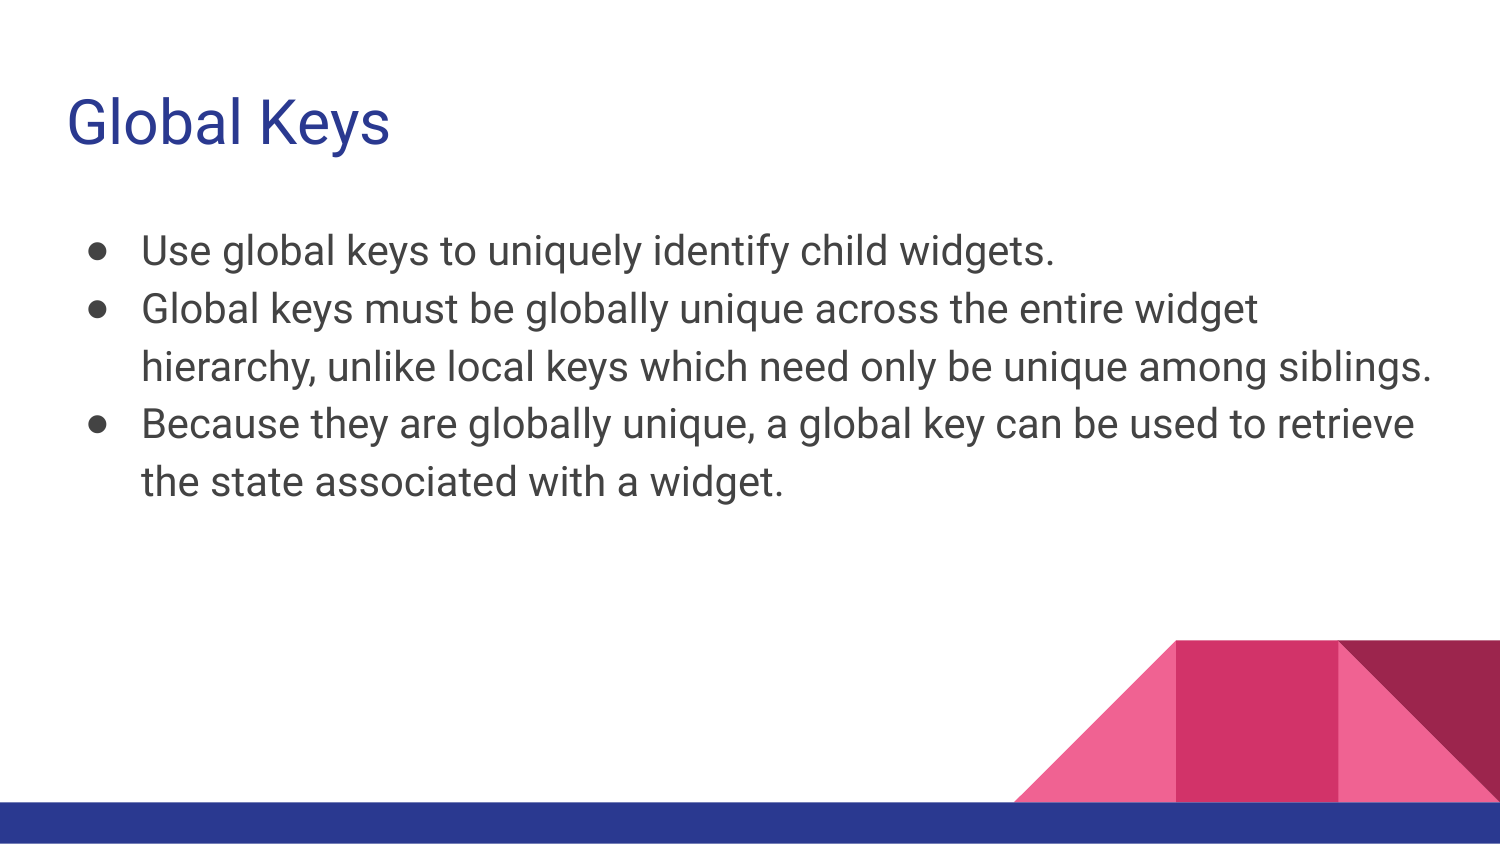

# Global Keys
Use global keys to uniquely identify child widgets.
Global keys must be globally unique across the entire widget hierarchy, unlike local keys which need only be unique among siblings.
Because they are globally unique, a global key can be used to retrieve the state associated with a widget.